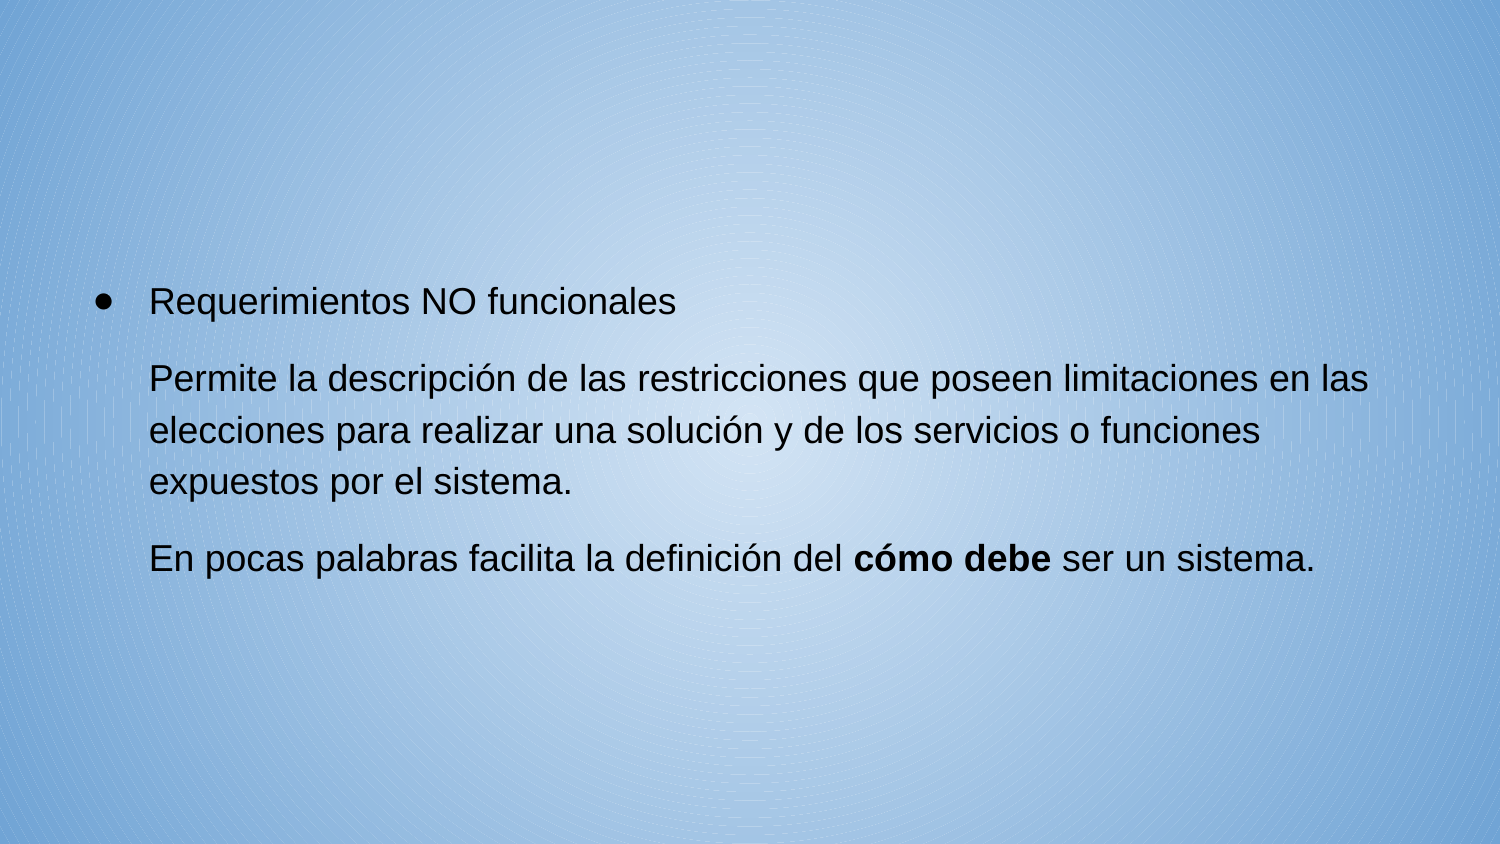

Requerimientos NO funcionales
Permite la descripción de las restricciones que poseen limitaciones en las elecciones para realizar una solución y de los servicios o funciones expuestos por el sistema.
En pocas palabras facilita la definición del cómo debe ser un sistema.